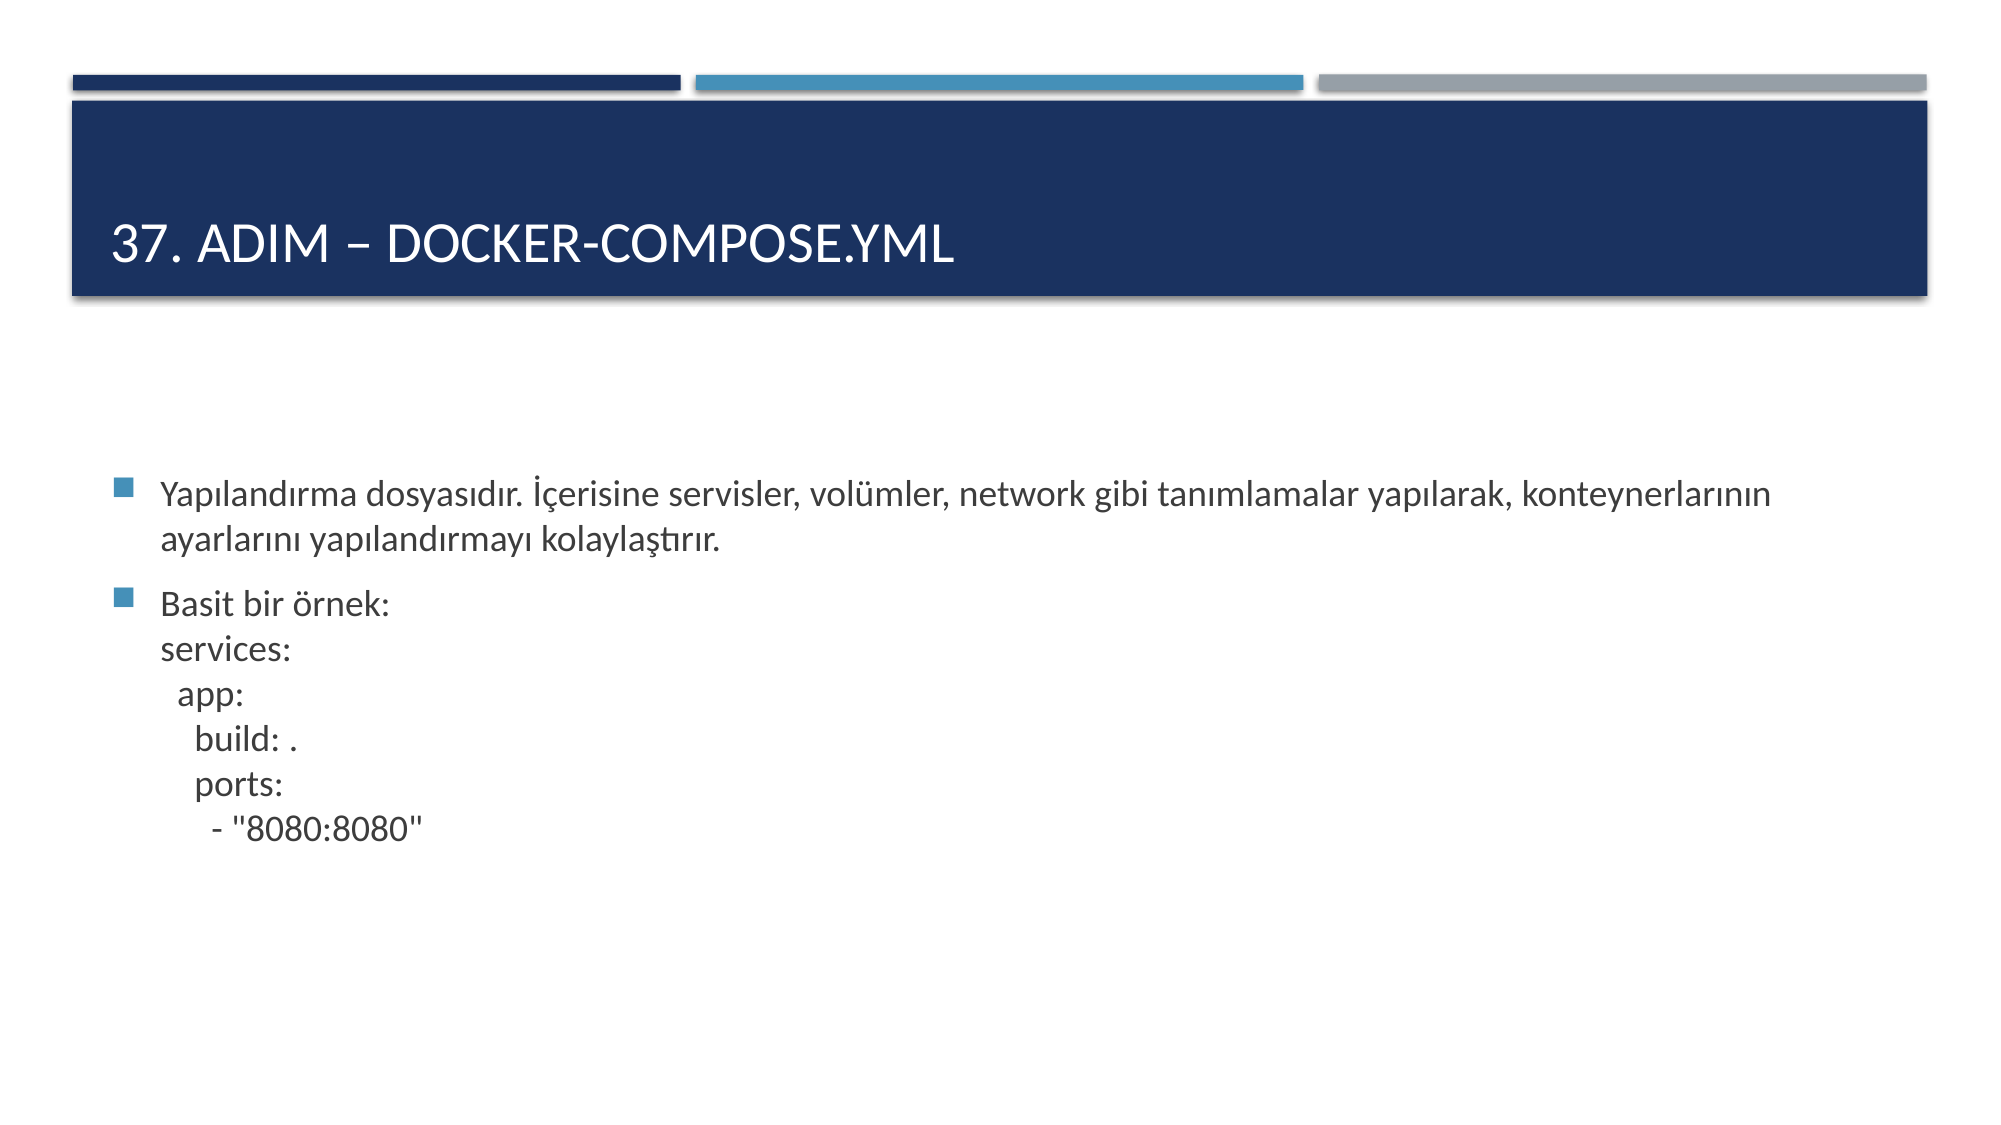

# 37. Adım – docker-compose.yml
Yapılandırma dosyasıdır. İçerisine servisler, volümler, network gibi tanımlamalar yapılarak, konteynerlarının ayarlarını yapılandırmayı kolaylaştırır.
Basit bir örnek:
services:
  app:
    build: .
    ports:
      - "8080:8080"